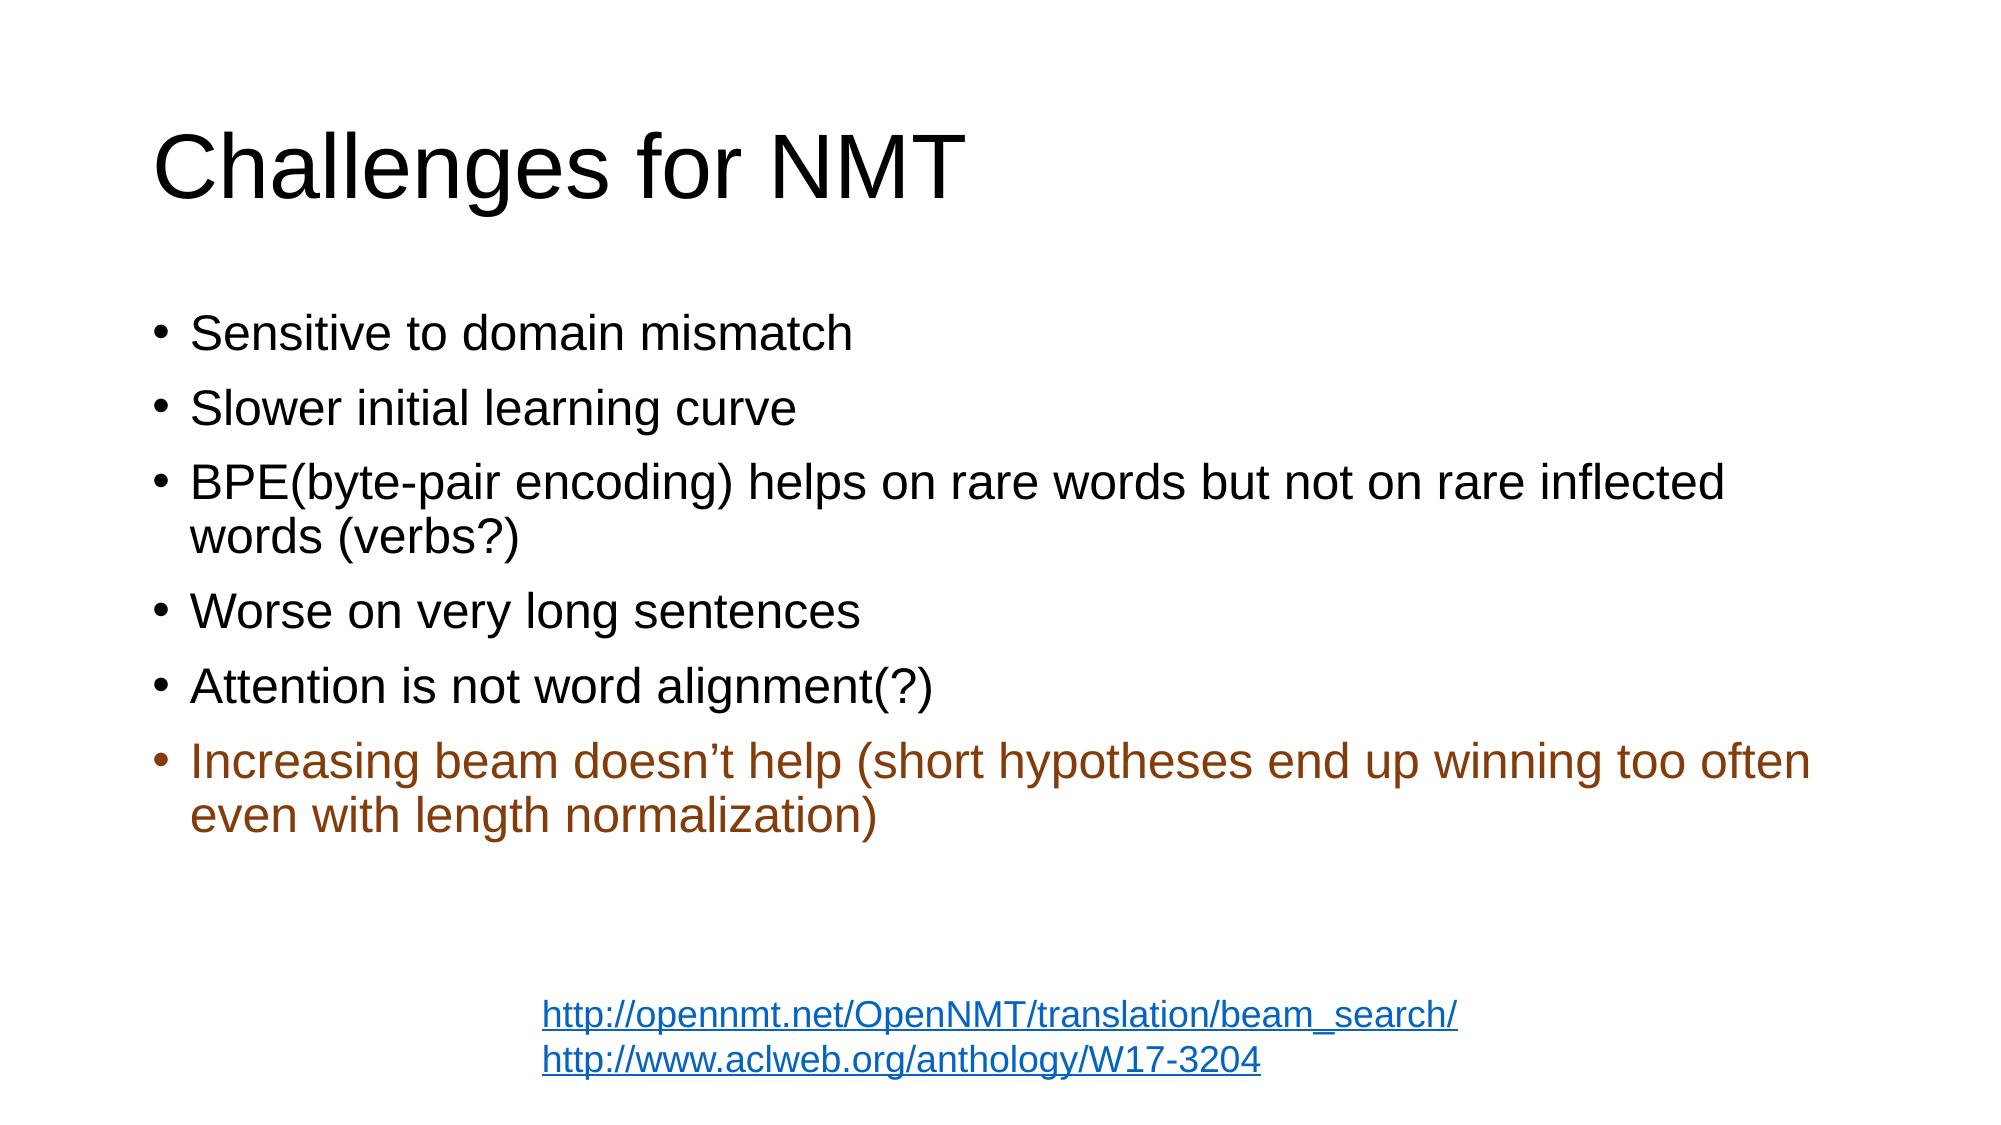

# Challenges for NMT
Sensitive to domain mismatch
Slower initial learning curve
BPE(byte-pair encoding) helps on rare words but not on rare inflected words (verbs?)
Worse on very long sentences
Attention is not word alignment(?)
Increasing beam doesn’t help (short hypotheses end up winning too often even with length normalization)

http://opennmt.net/OpenNMT/translation/beam_search/
http://www.aclweb.org/anthology/W17-3204